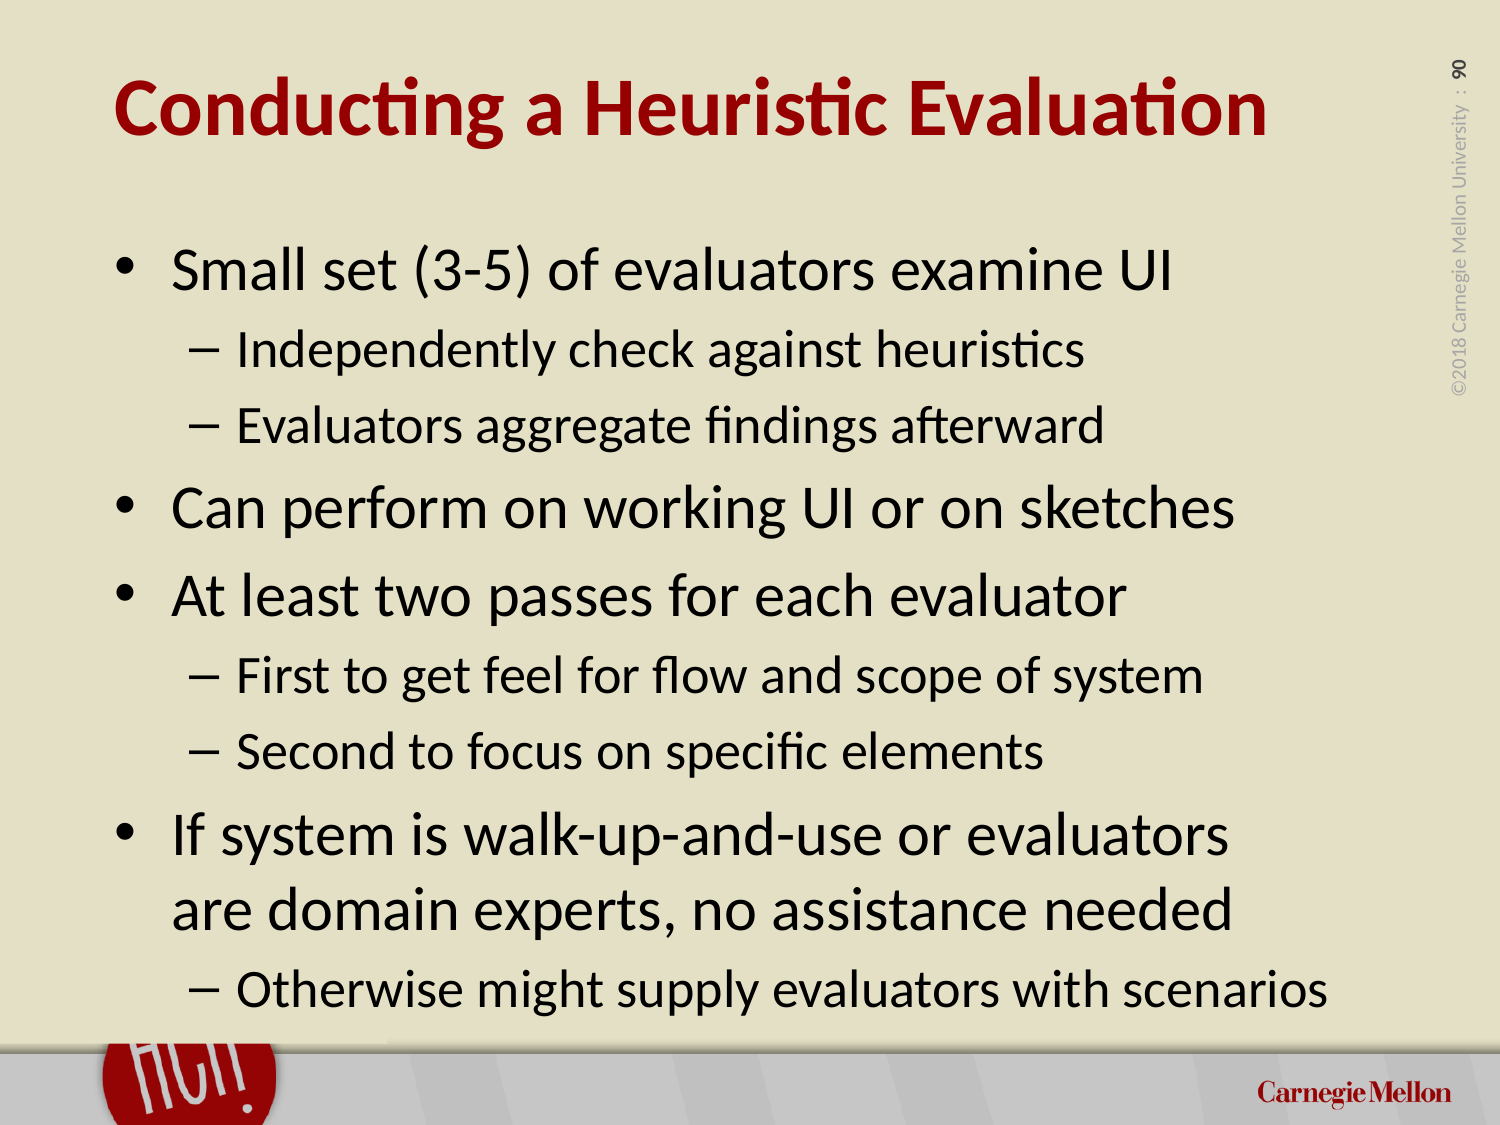

# Conducting a Heuristic Evaluation
Small set (3-5) of evaluators examine UI
Independently check against heuristics
Evaluators aggregate findings afterward
Can perform on working UI or on sketches
At least two passes for each evaluator
First to get feel for flow and scope of system
Second to focus on specific elements
If system is walk-up-and-use or evaluators
are domain experts, no assistance needed
Otherwise might supply evaluators with scenarios